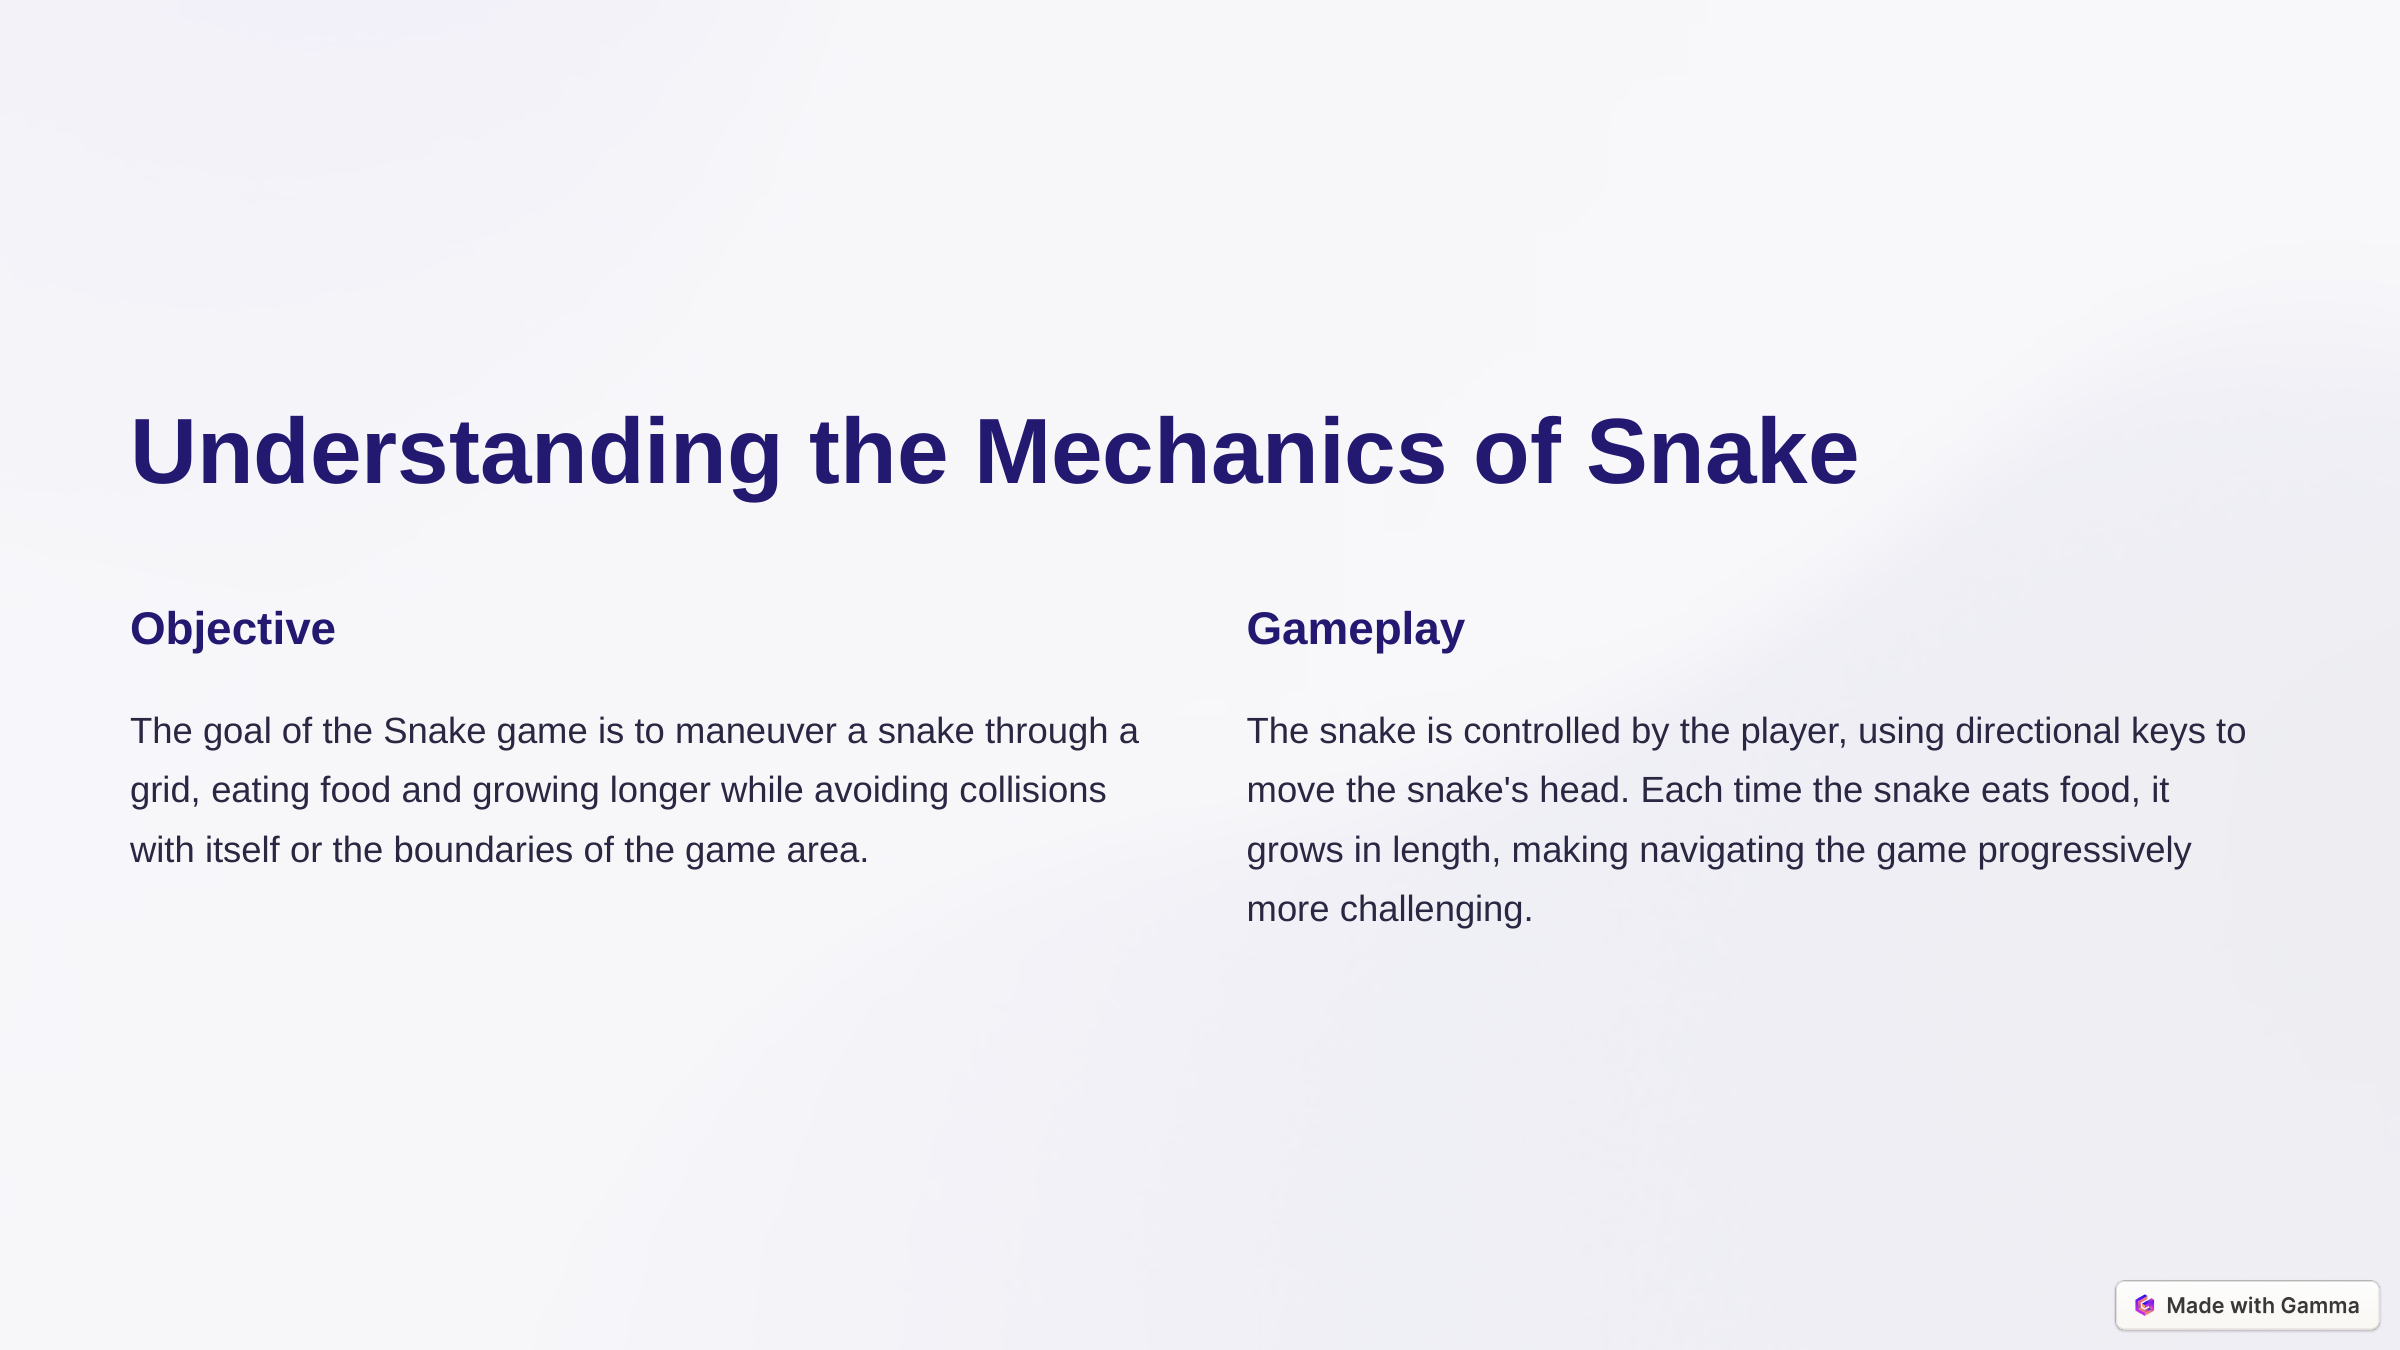

Understanding the Mechanics of Snake
Objective
Gameplay
The goal of the Snake game is to maneuver a snake through a grid, eating food and growing longer while avoiding collisions with itself or the boundaries of the game area.
The snake is controlled by the player, using directional keys to move the snake's head. Each time the snake eats food, it grows in length, making navigating the game progressively more challenging.